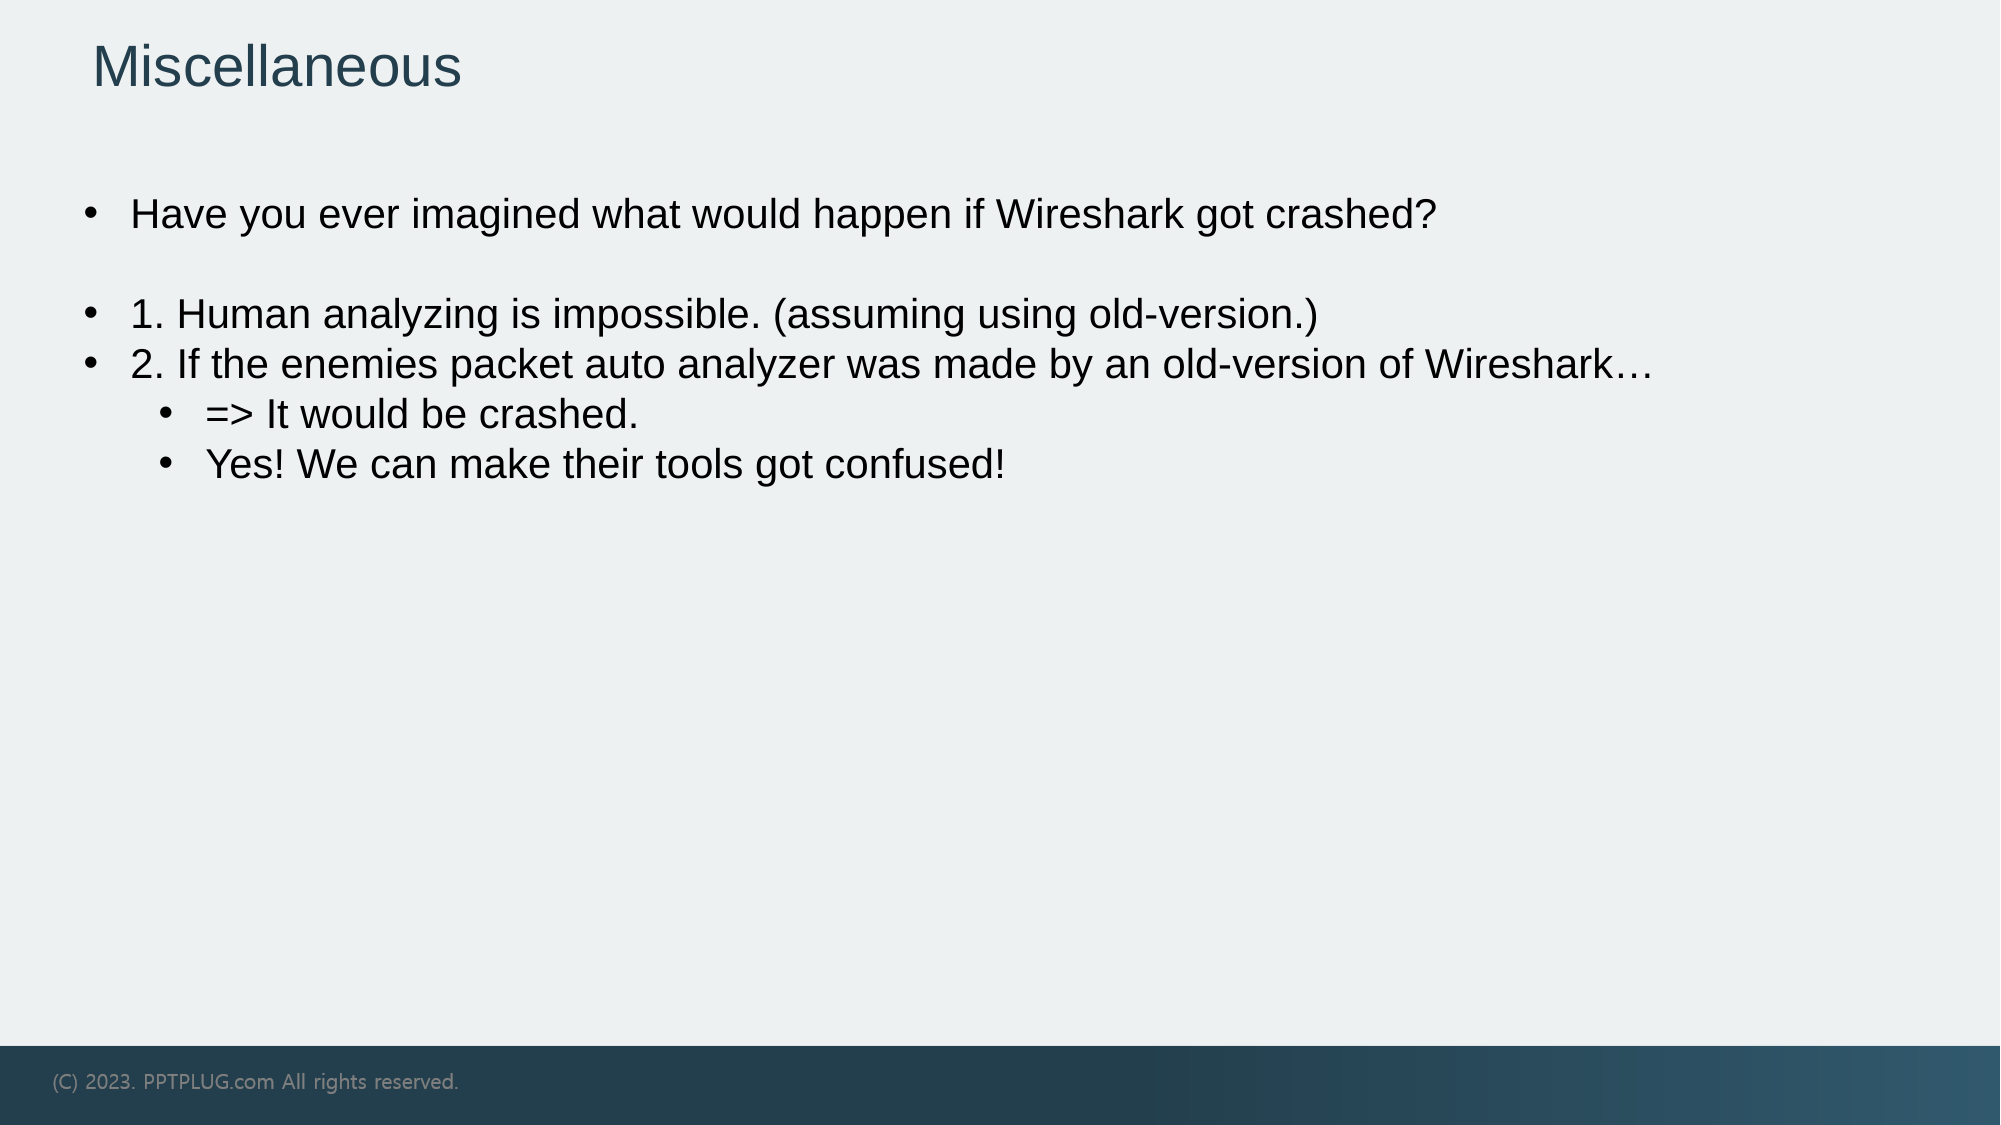

# Miscellaneous
Have you ever imagined what would happen if Wireshark got crashed?

1. Human analyzing is impossible. (assuming using old-version.)
2. If the enemies packet auto analyzer was made by an old-version of Wireshark…
=> It would be crashed.
Yes! We can make their tools got confused!